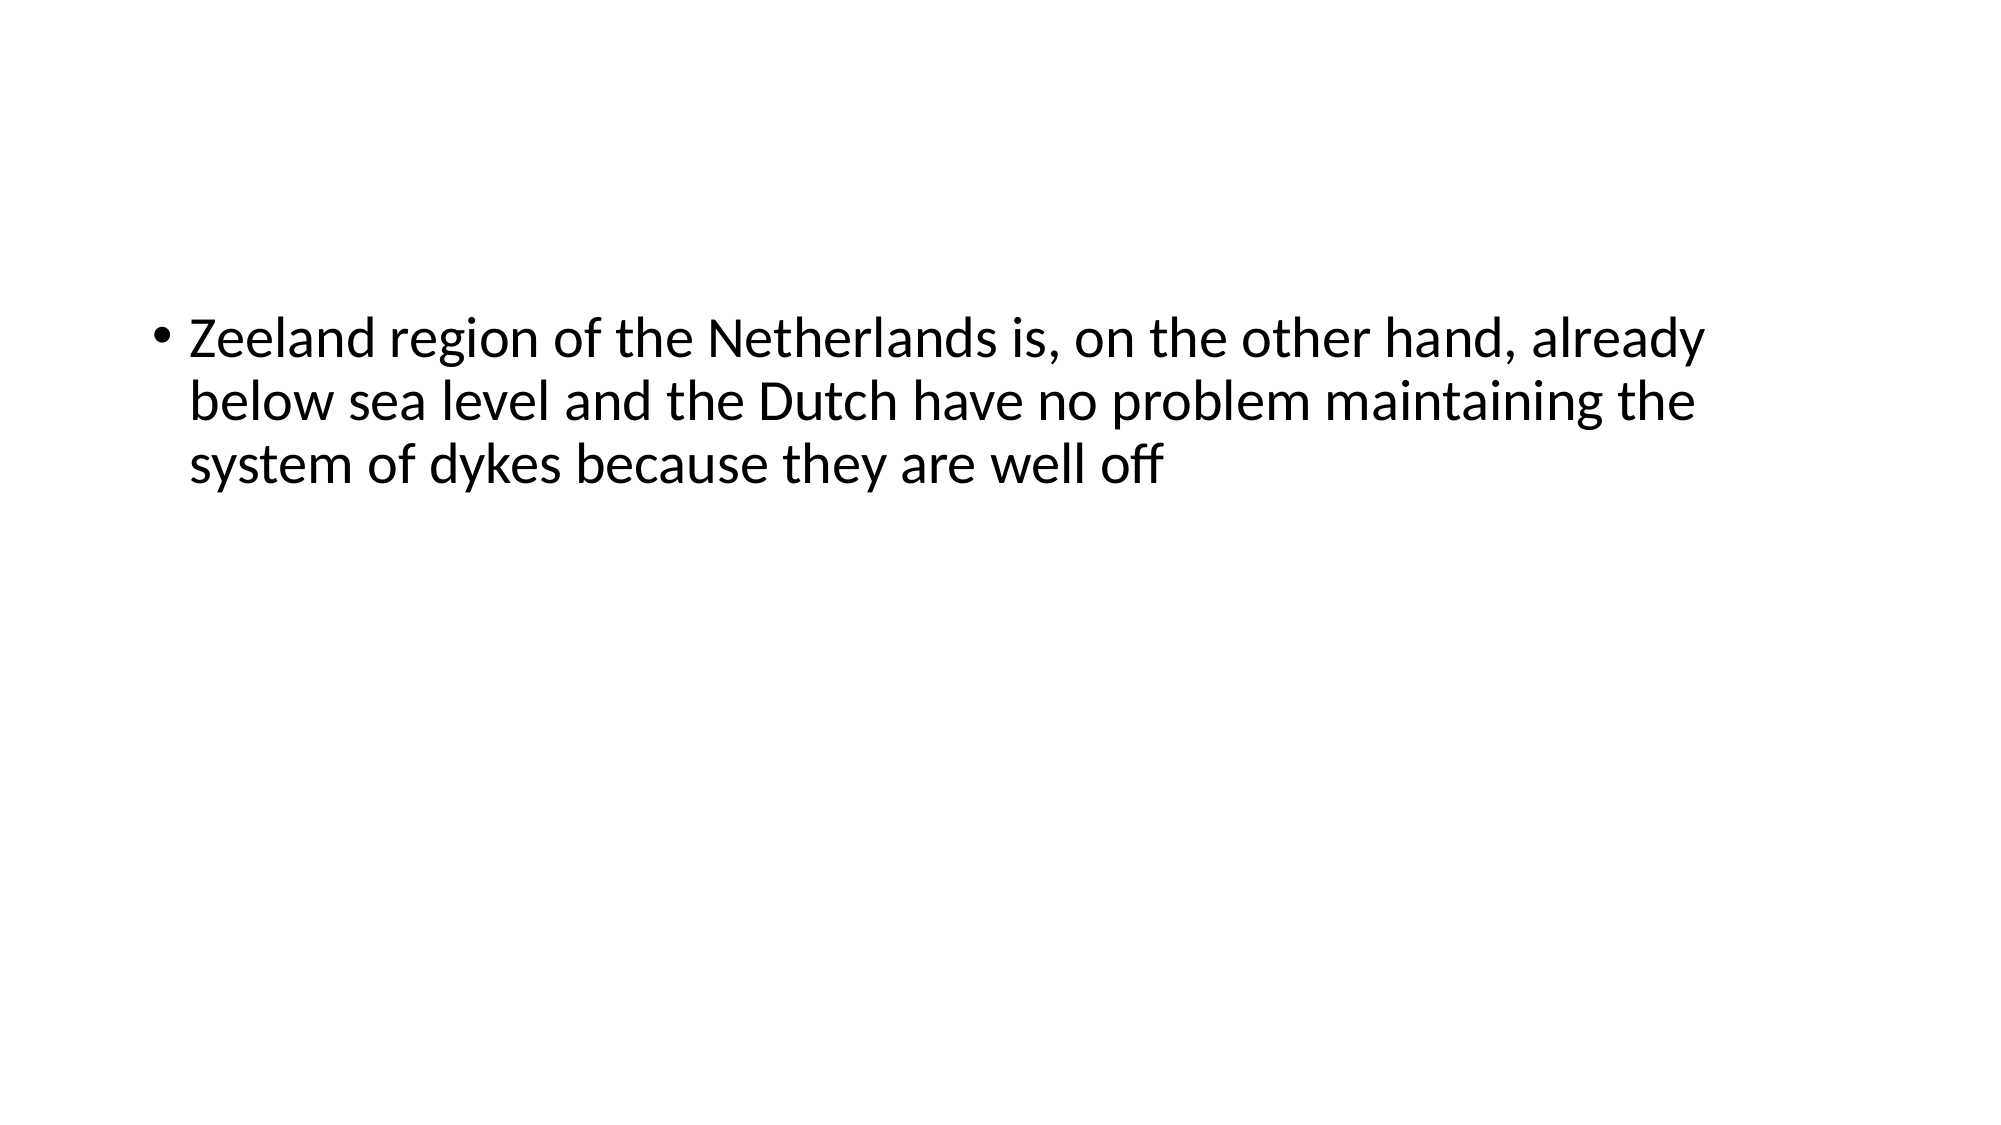

#
Zeeland region of the Netherlands is, on the other hand, already below sea level and the Dutch have no problem maintaining the system of dykes because they are well off